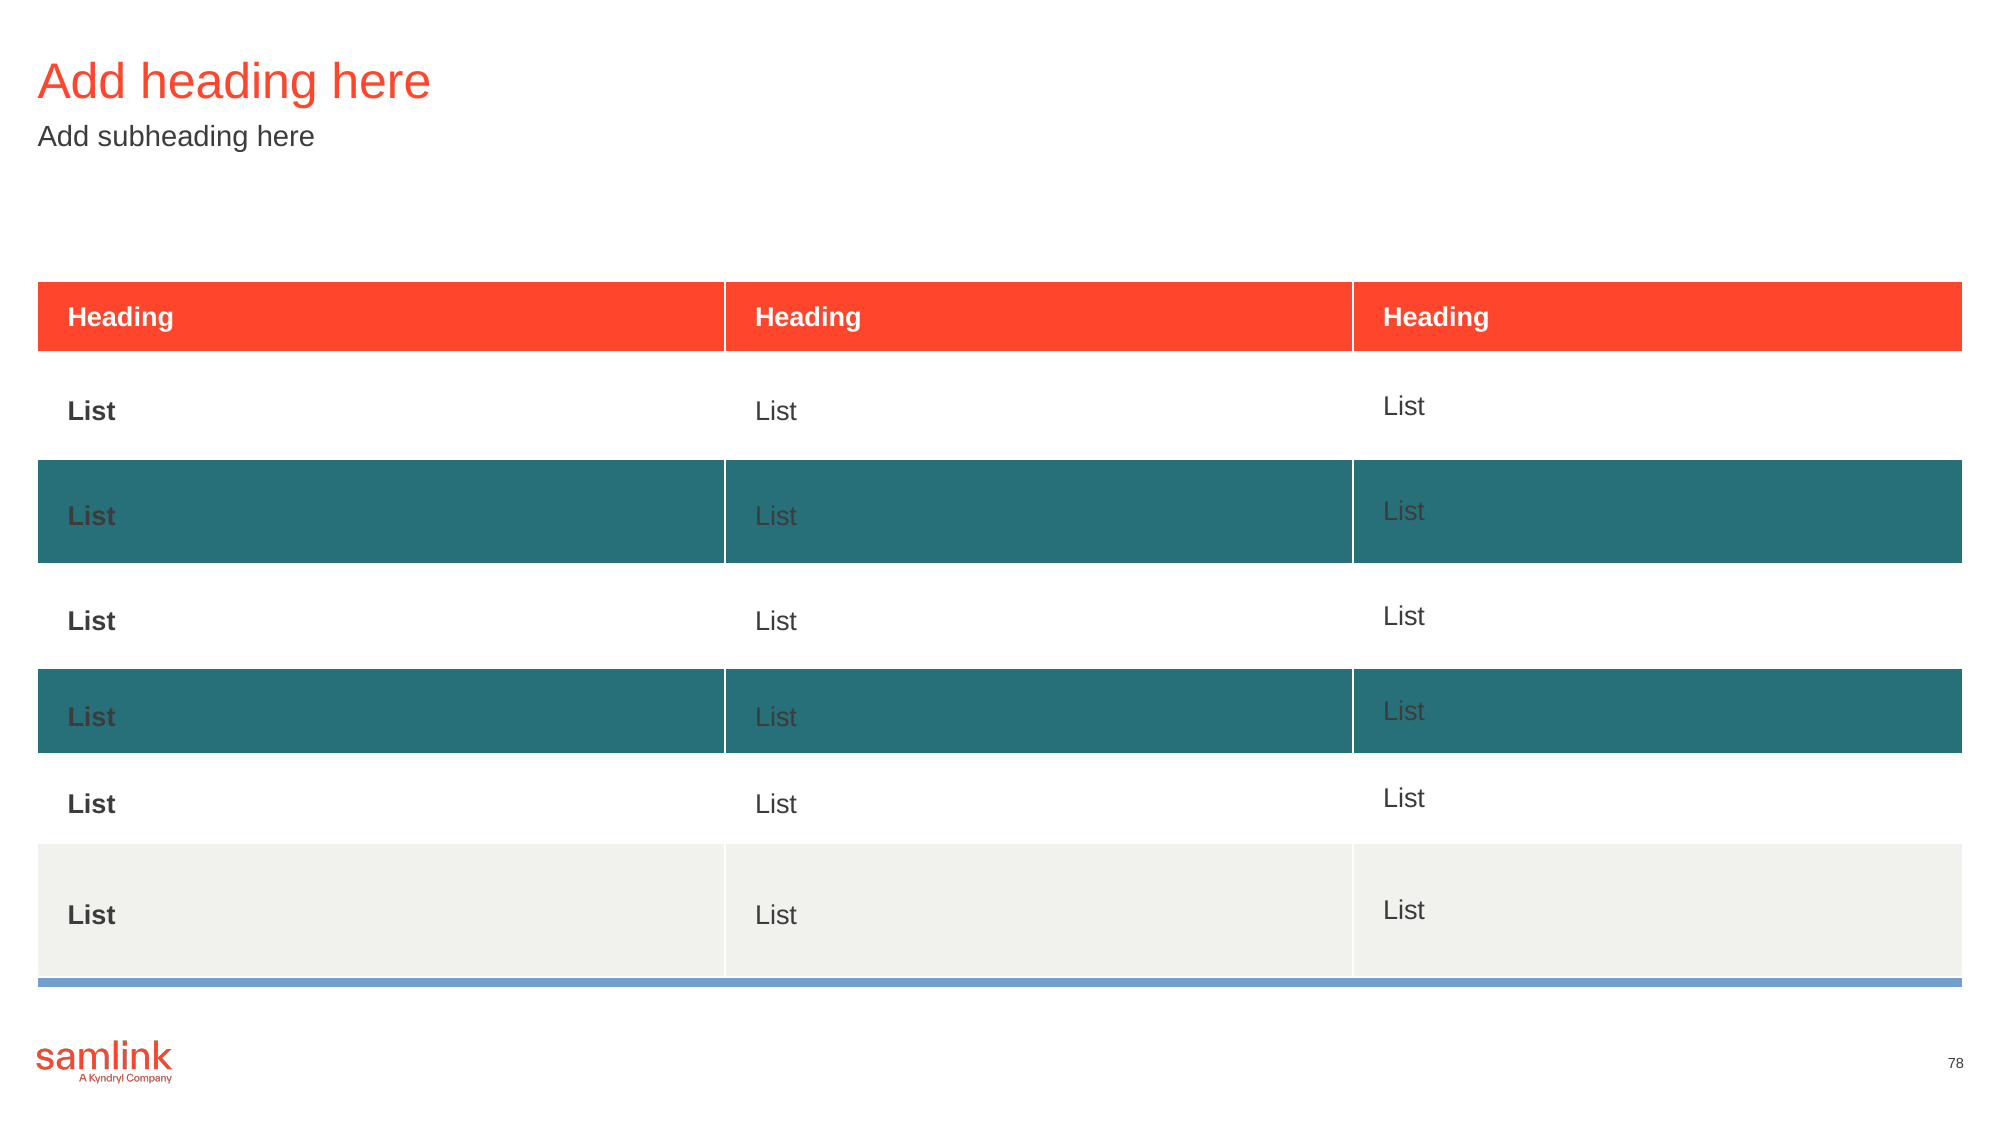

# Add heading here
Add subheading here

| Heading | Heading | Heading |
| --- | --- | --- |
| List | List | List |
| List | List | List |
| List | List | List |
| List | List | List |
| List | List | List |
| List | List | List |
78